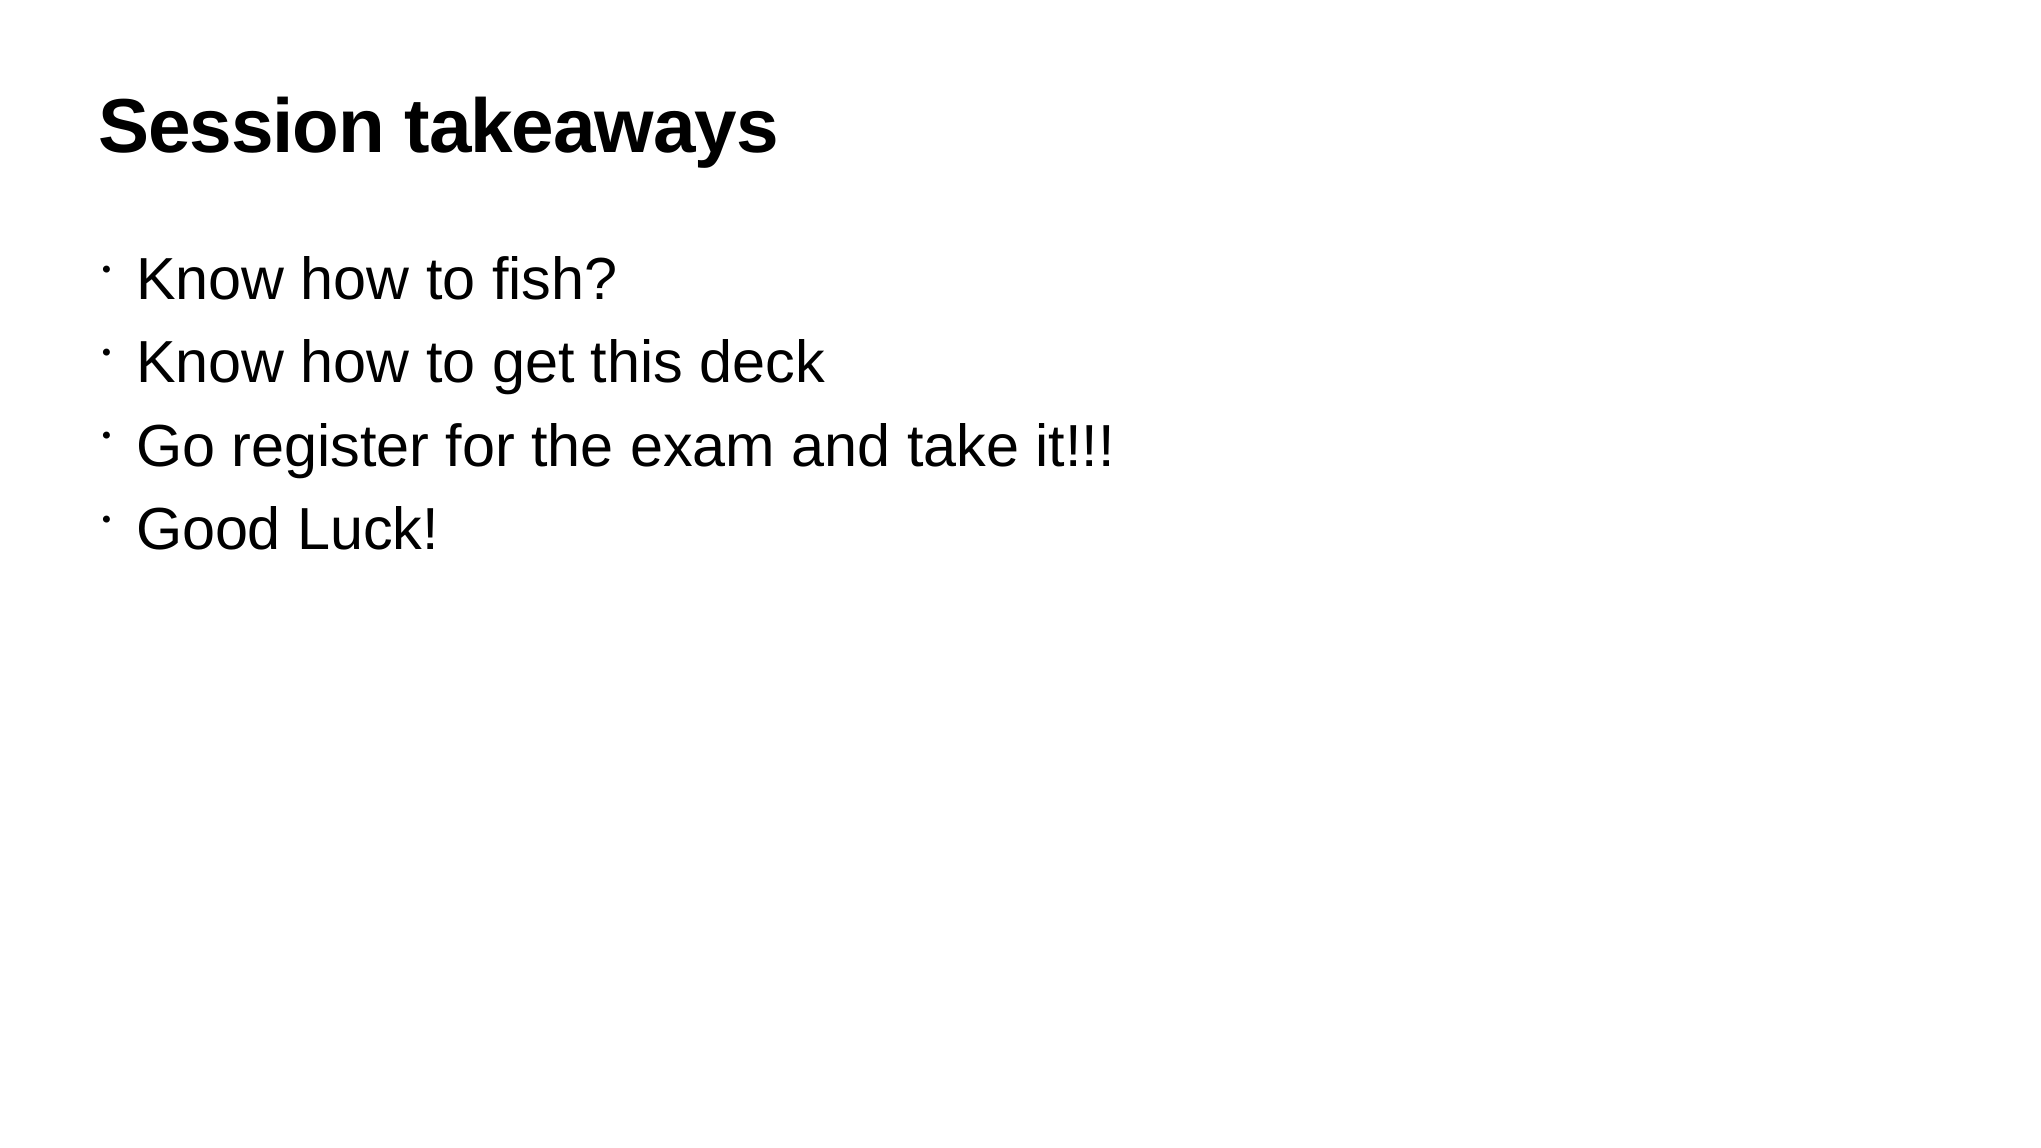

# Session takeaways
Know how to fish?
Know how to get this deck
Go register for the exam and take it!!!
Good Luck!